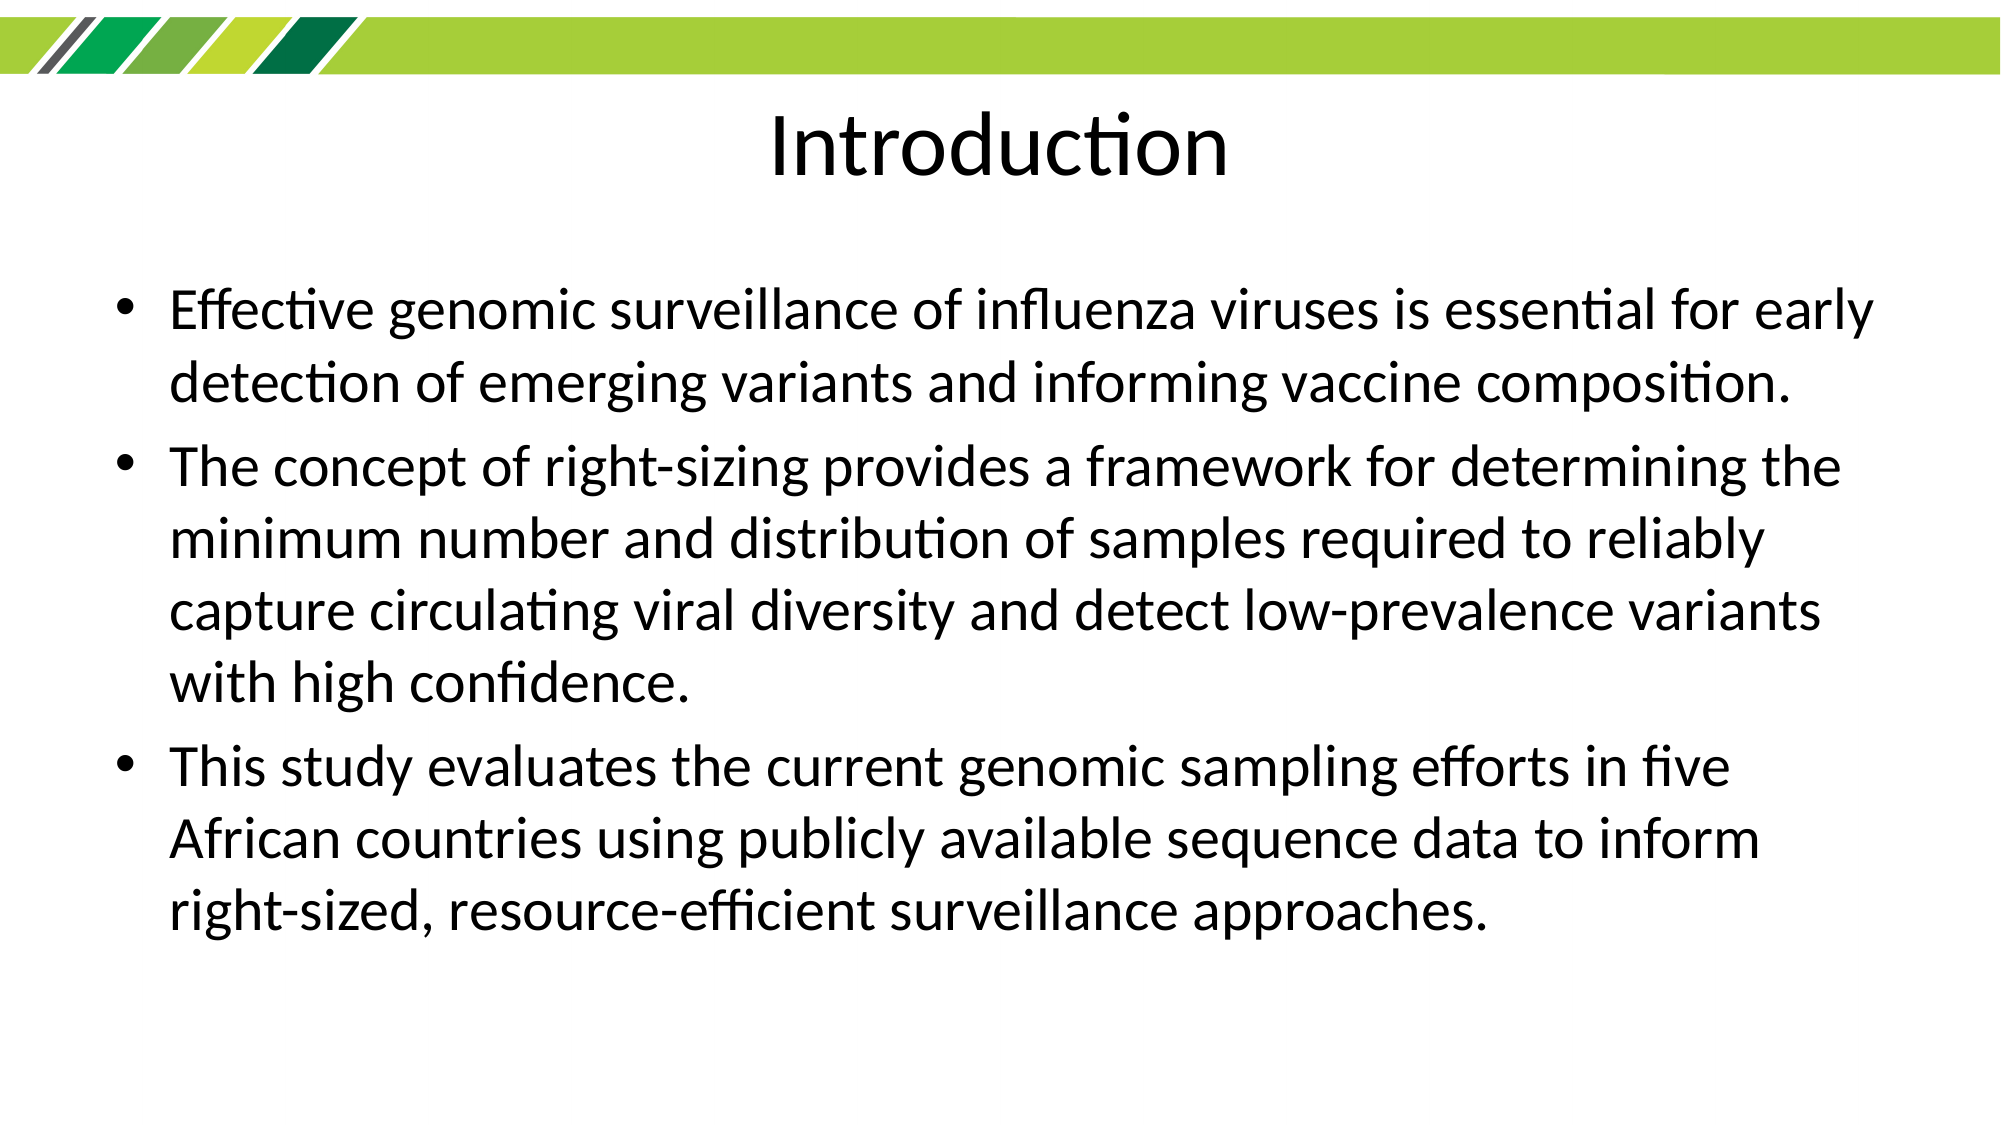

# Introduction

Effective genomic surveillance of influenza viruses is essential for early detection of emerging variants and informing vaccine composition.
The concept of right-sizing provides a framework for determining the minimum number and distribution of samples required to reliably capture circulating viral diversity and detect low-prevalence variants with high confidence.
This study evaluates the current genomic sampling efforts in five African countries using publicly available sequence data to inform right-sized, resource-efficient surveillance approaches.